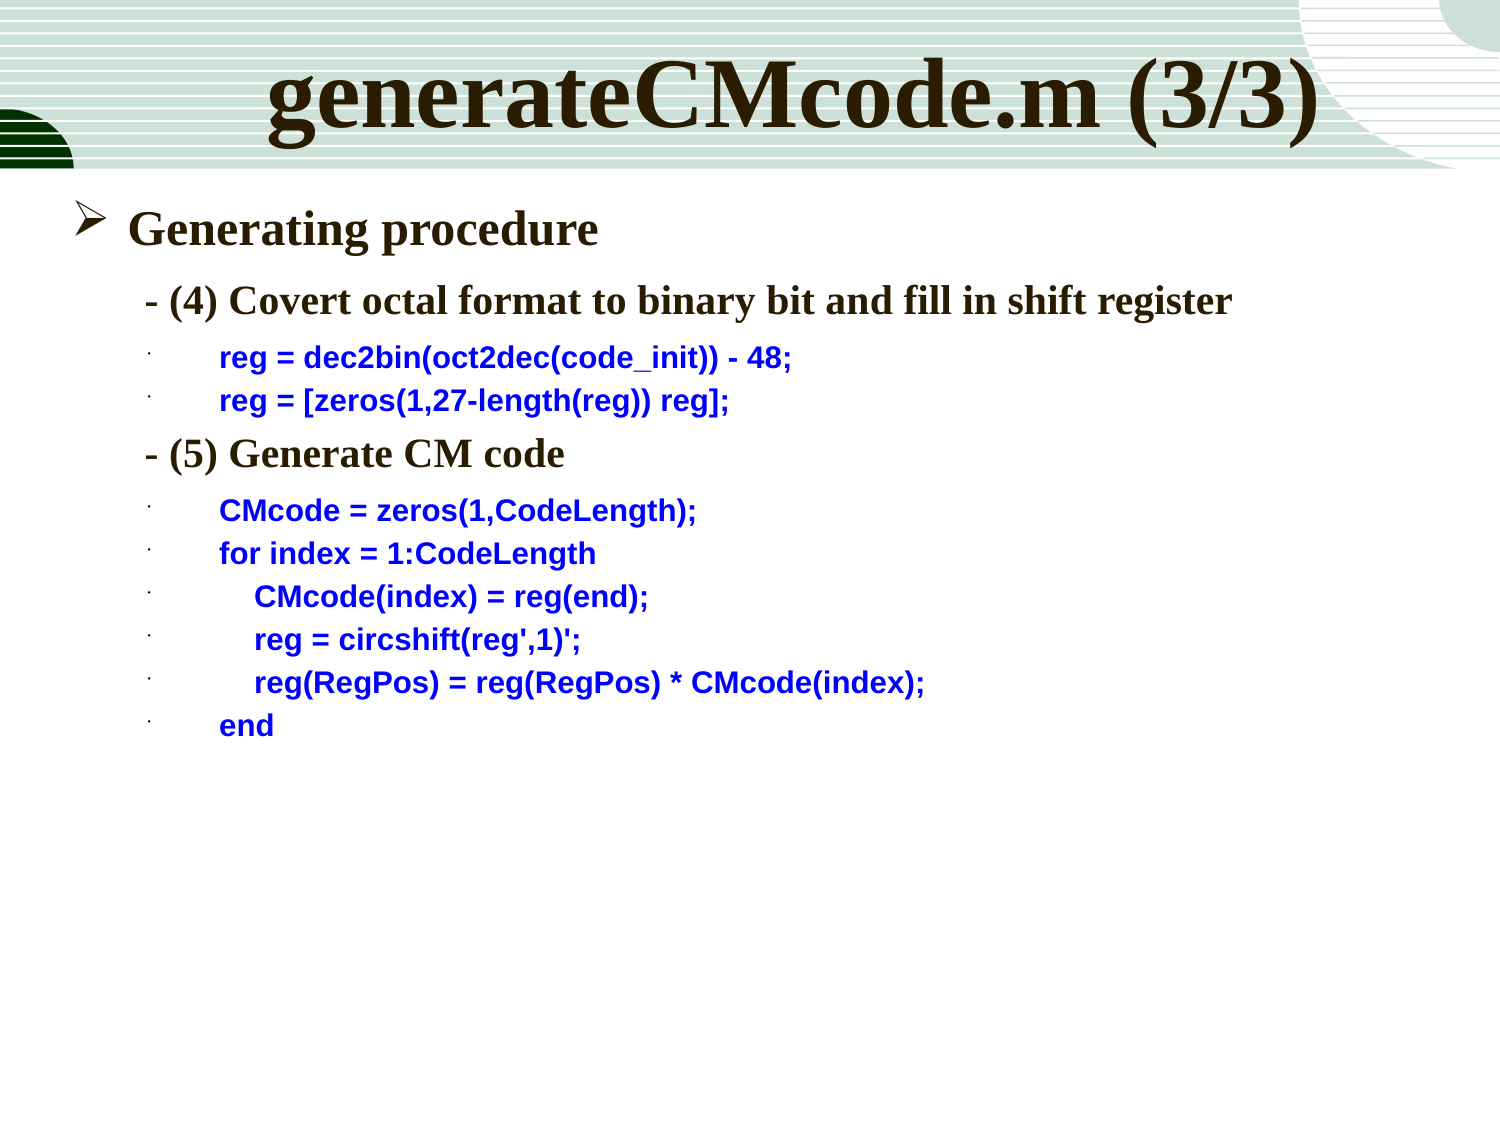

generateCMcode.m (3/3)
Generating procedure
       - (4) Covert octal format to binary bit and fill in shift register
   reg = dec2bin(oct2dec(code_init)) - 48;
   reg = [zeros(1,27-length(reg)) reg];
       - (5) Generate CM code
   CMcode = zeros(1,CodeLength);
   for index = 1:CodeLength
       CMcode(index) = reg(end);
       reg = circshift(reg',1)';
       reg(RegPos) = reg(RegPos) * CMcode(index);
   end